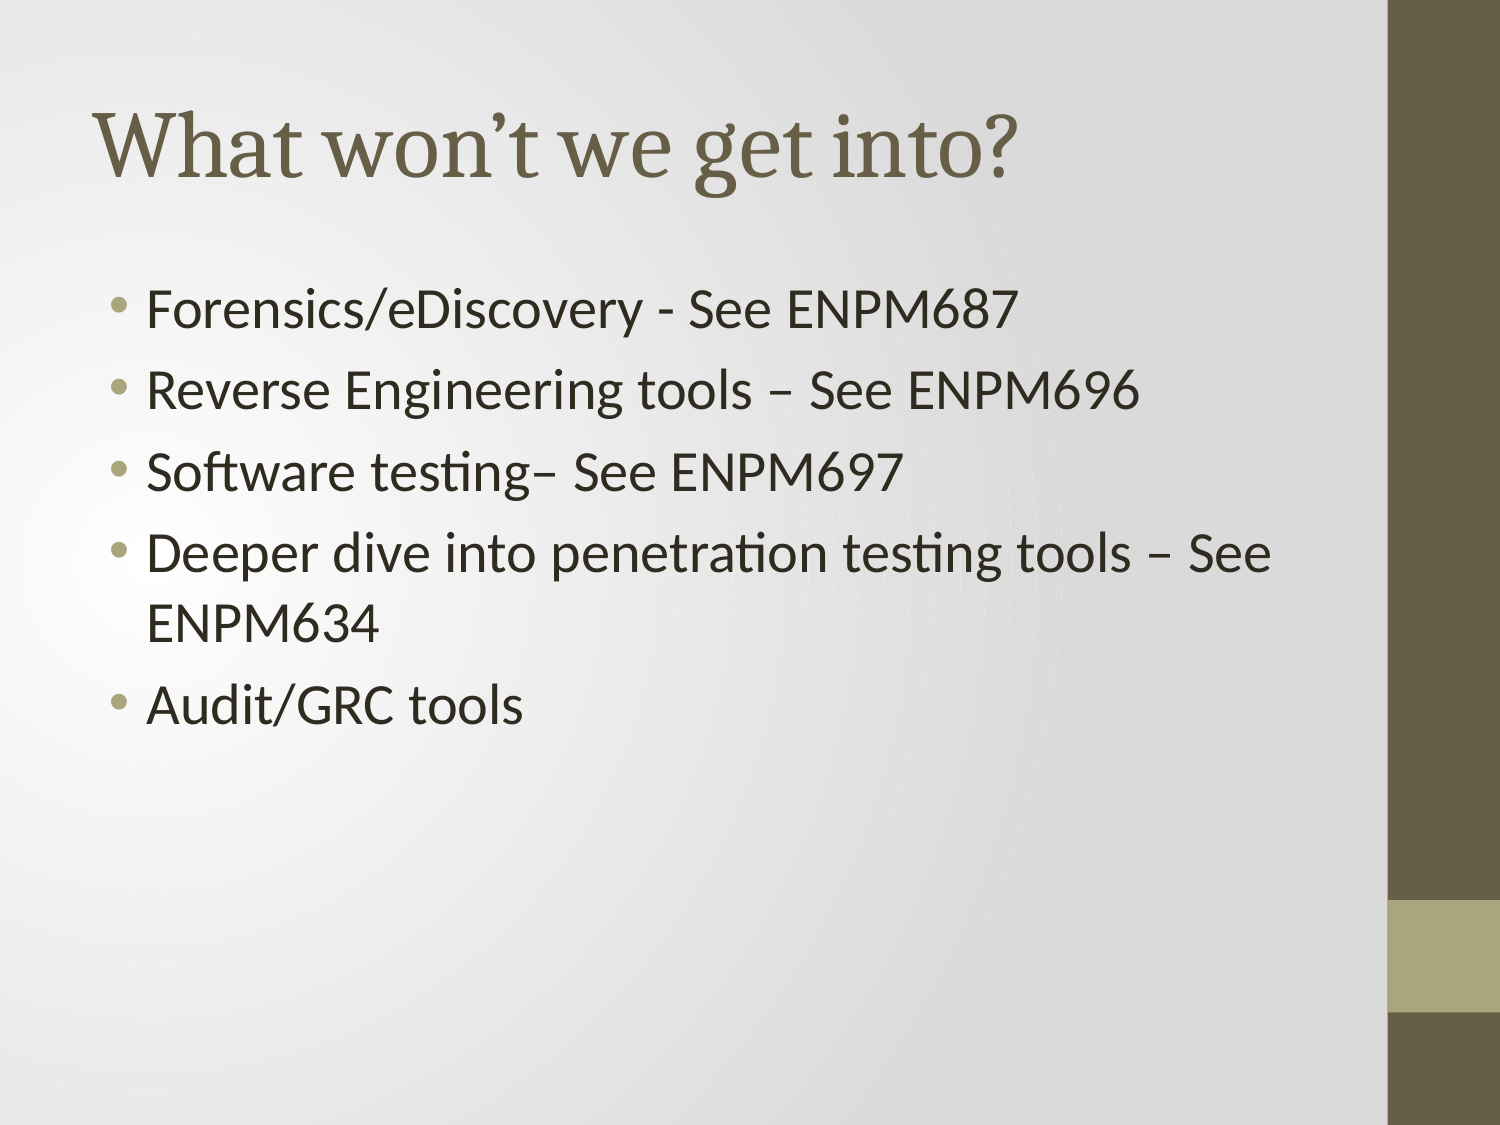

# What won’t we get into?
Forensics/eDiscovery - See ENPM687
Reverse Engineering tools – See ENPM696
Software testing– See ENPM697
Deeper dive into penetration testing tools – See ENPM634
Audit/GRC tools